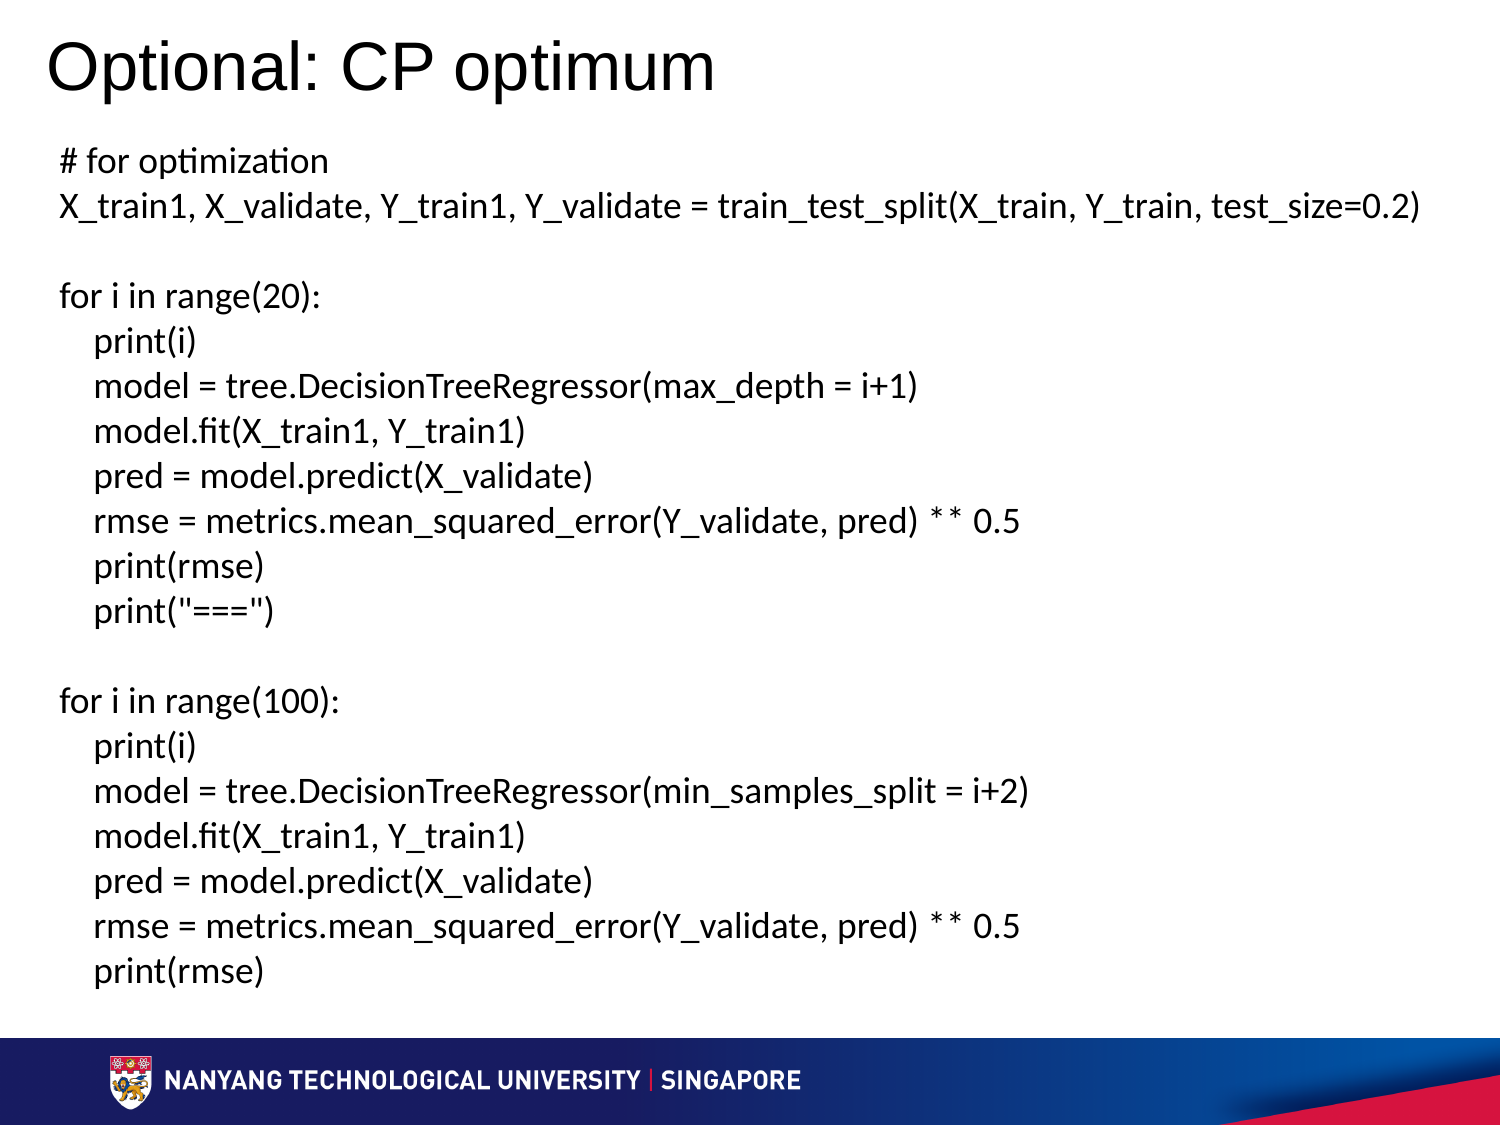

# Optional: CP optimum
# for optimization
X_train1, X_validate, Y_train1, Y_validate = train_test_split(X_train, Y_train, test_size=0.2)

for i in range(20):
    print(i)
    model = tree.DecisionTreeRegressor(max_depth = i+1)
    model.fit(X_train1, Y_train1)
    pred = model.predict(X_validate)
    rmse = metrics.mean_squared_error(Y_validate, pred) ** 0.5
    print(rmse)
    print("===")

for i in range(100):
    print(i)
    model = tree.DecisionTreeRegressor(min_samples_split = i+2)
    model.fit(X_train1, Y_train1)
    pred = model.predict(X_validate)
    rmse = metrics.mean_squared_error(Y_validate, pred) ** 0.5
    print(rmse)